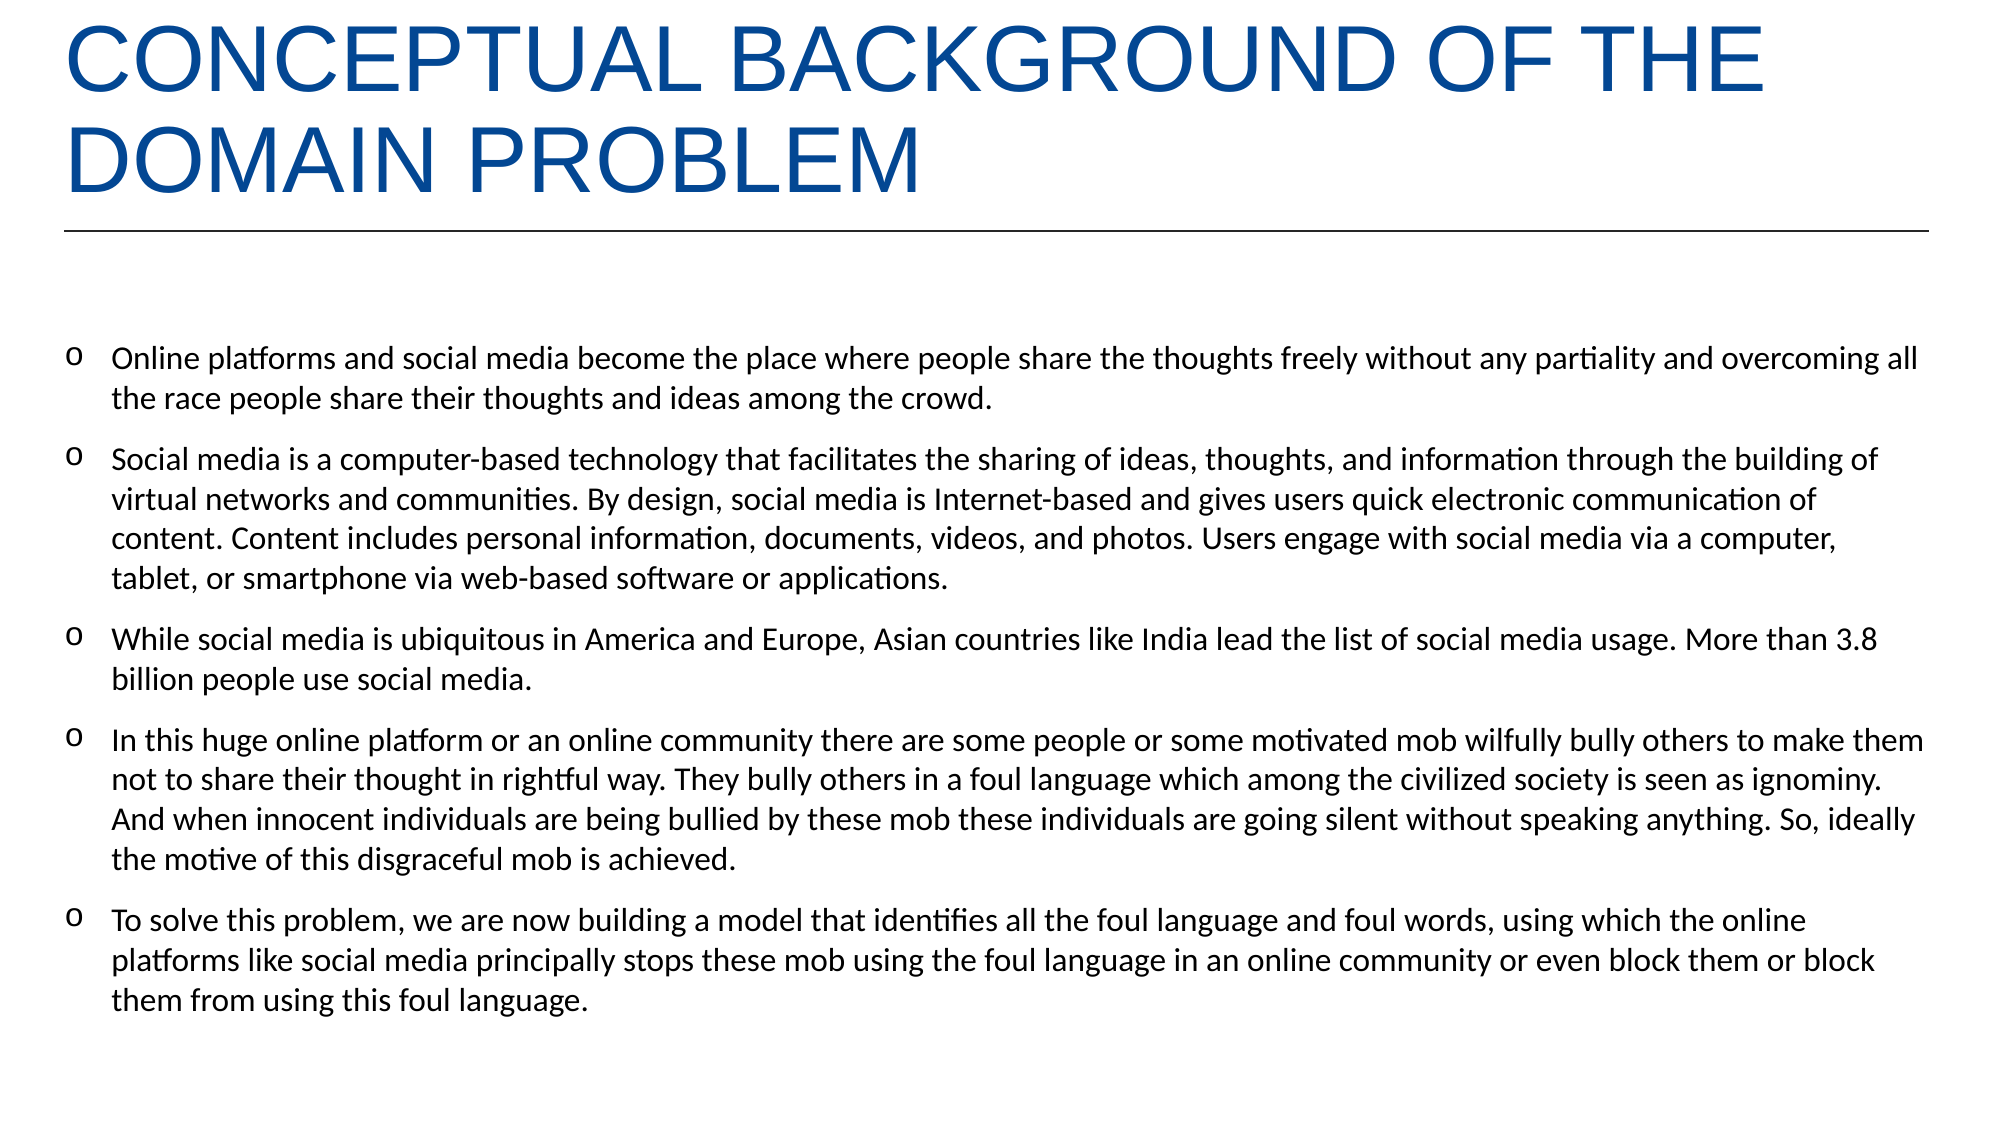

# Conceptual Background of the Domain Problem
Online platforms and social media become the place where people share the thoughts freely without any partiality and overcoming all the race people share their thoughts and ideas among the crowd.
Social media is a computer-based technology that facilitates the sharing of ideas, thoughts, and information through the building of virtual networks and communities. By design, social media is Internet-based and gives users quick electronic communication of content. Content includes personal information, documents, videos, and photos. Users engage with social media via a computer, tablet, or smartphone via web-based software or applications.
While social media is ubiquitous in America and Europe, Asian countries like India lead the list of social media usage. More than 3.8 billion people use social media.
In this huge online platform or an online community there are some people or some motivated mob wilfully bully others to make them not to share their thought in rightful way. They bully others in a foul language which among the civilized society is seen as ignominy. And when innocent individuals are being bullied by these mob these individuals are going silent without speaking anything. So, ideally the motive of this disgraceful mob is achieved.
To solve this problem, we are now building a model that identifies all the foul language and foul words, using which the online platforms like social media principally stops these mob using the foul language in an online community or even block them or block them from using this foul language.